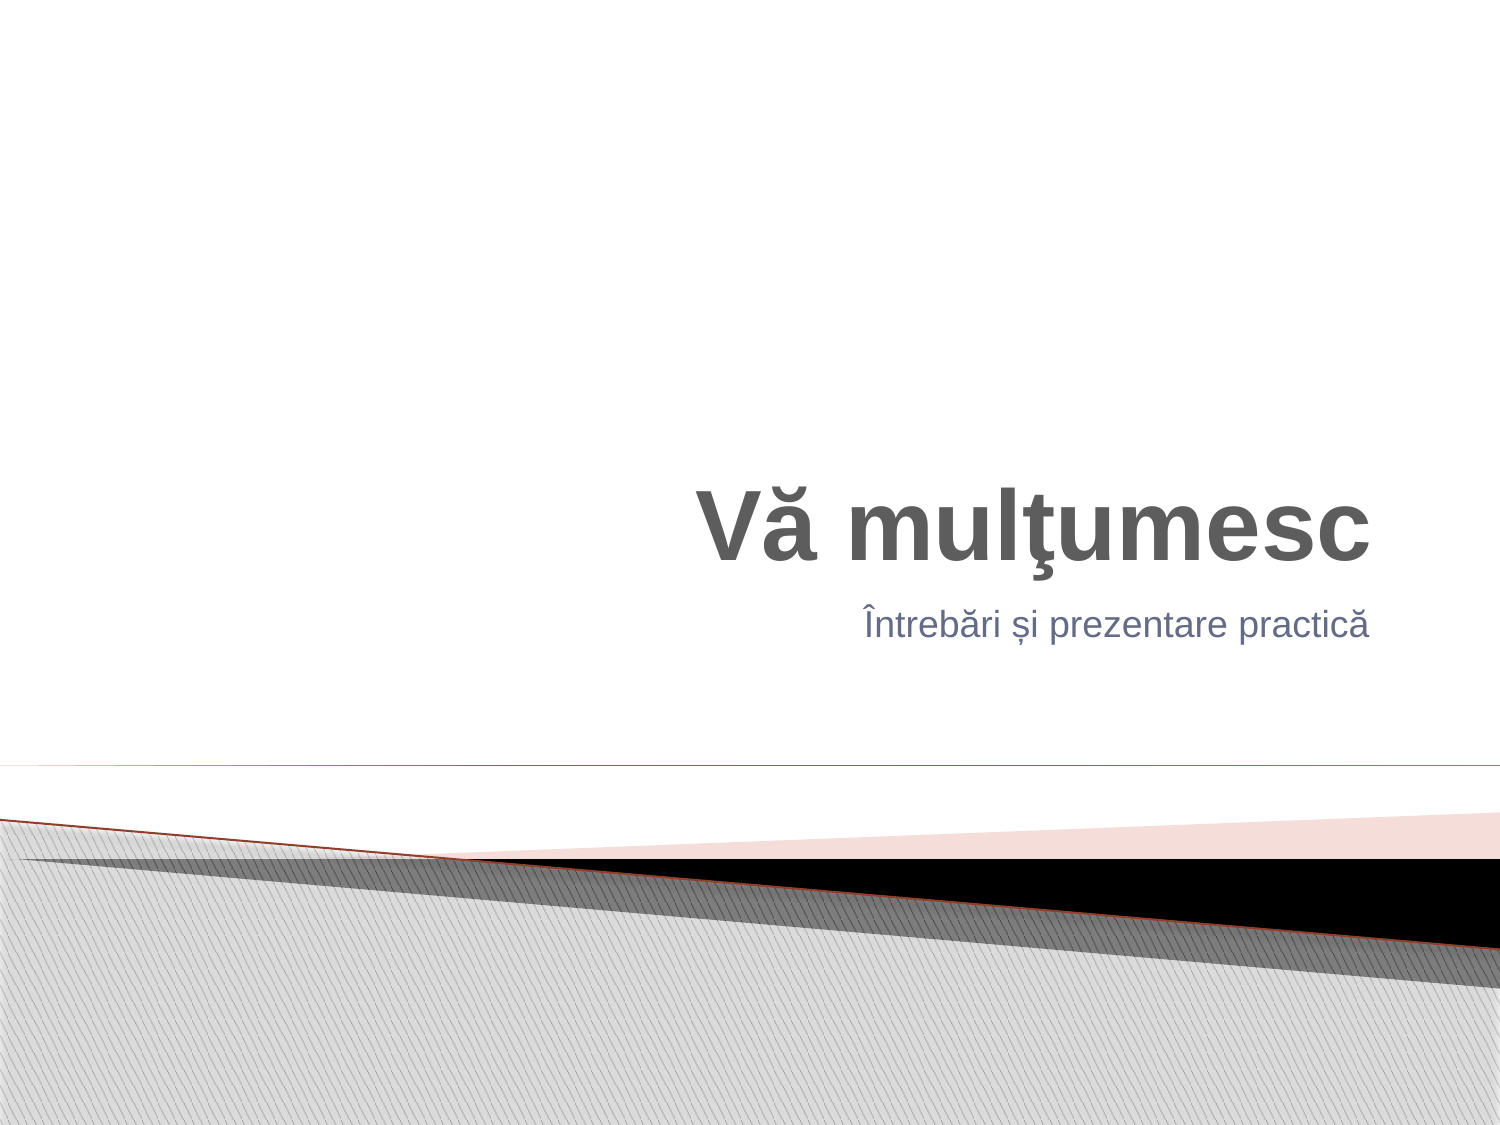

# Vă mulţumesc
Întrebări și prezentare practică